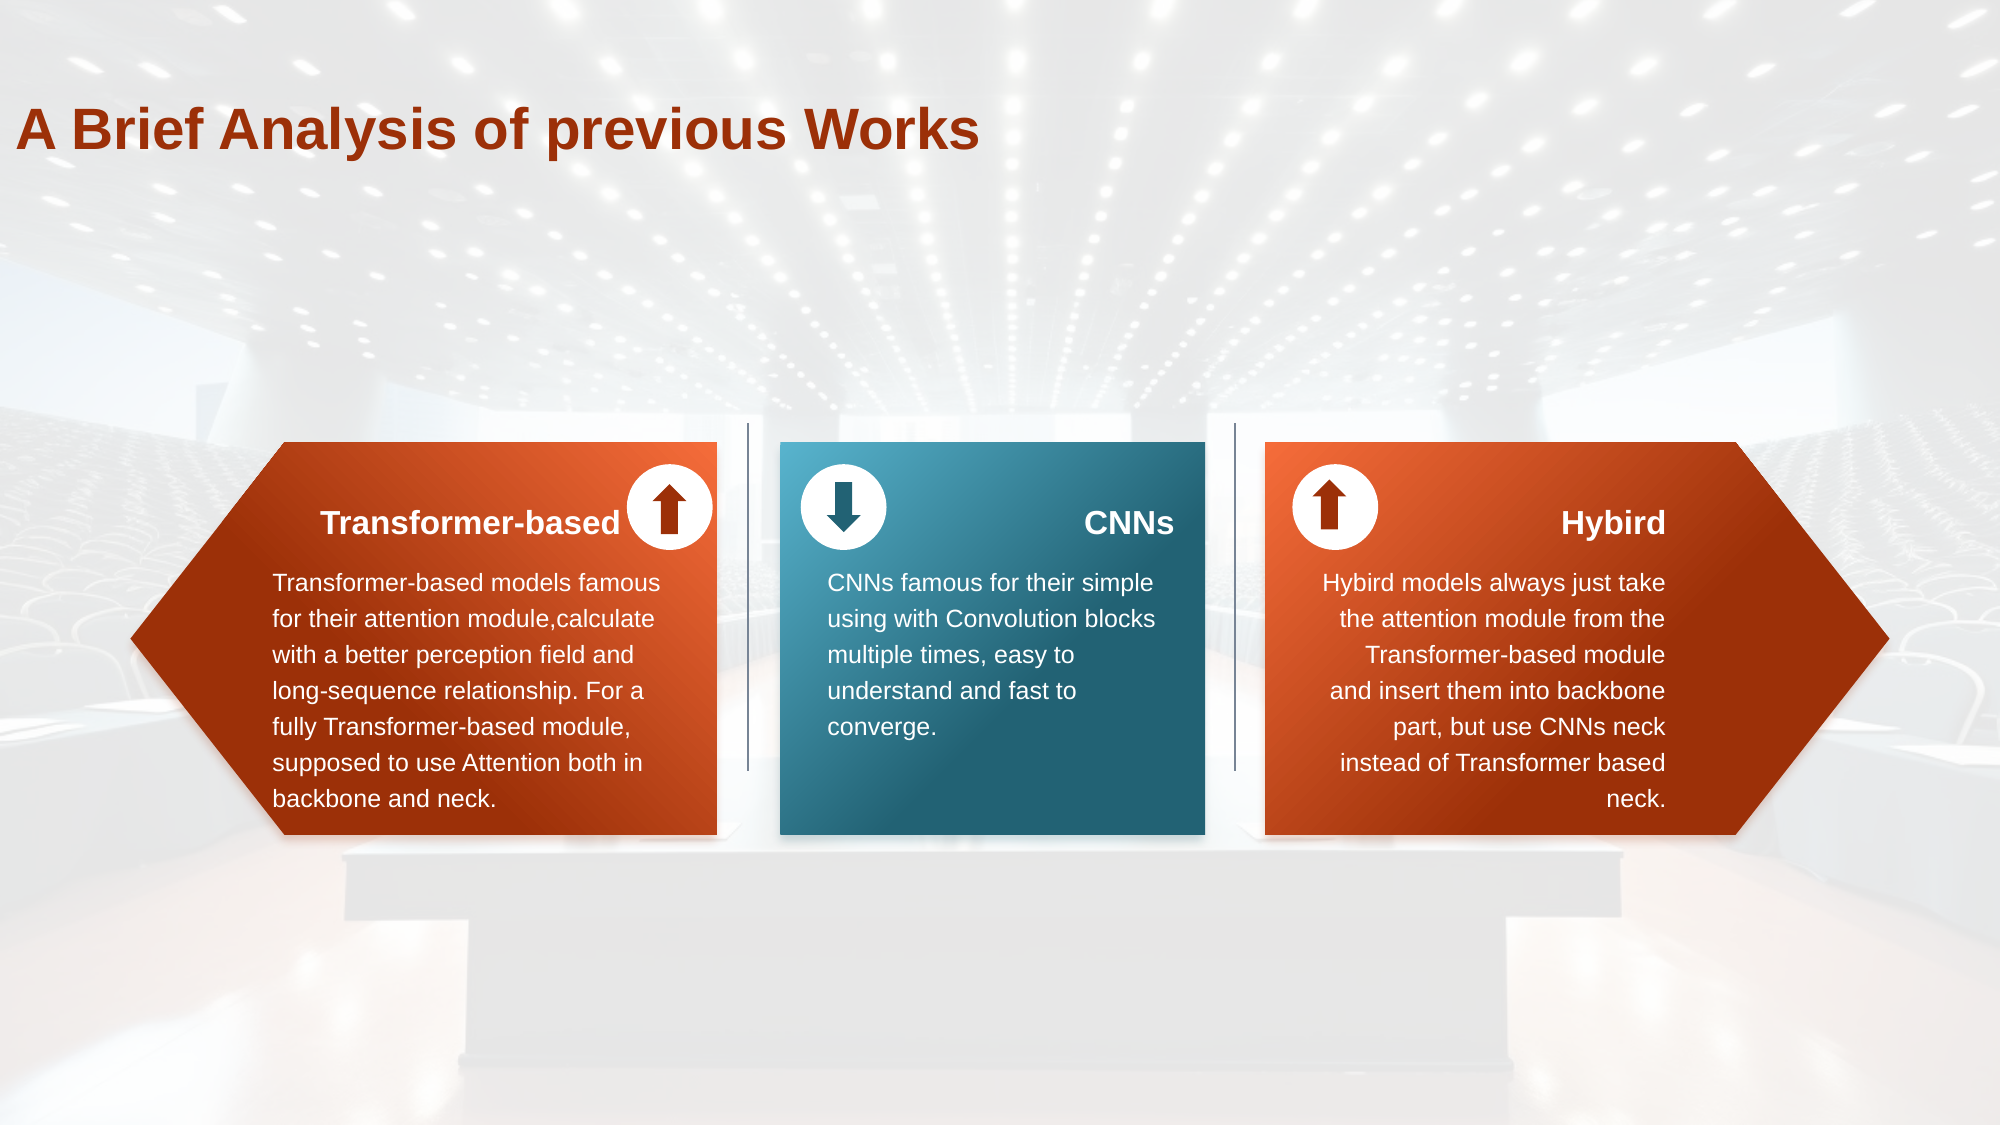

# A Brief Analysis of previous Works

Hybird
Hybird models always just take the attention module from the Transformer-based module and insert them into backbone part, but use CNNs neck instead of Transformer based neck.

Transformer-based
Transformer-based models famous for their attention module,calculate with a better perception field and long-sequence relationship. For a fully Transformer-based module, supposed to use Attention both in backbone and neck.

CNNs
CNNs famous for their simple using with Convolution blocks multiple times, easy to understand and fast to converge.